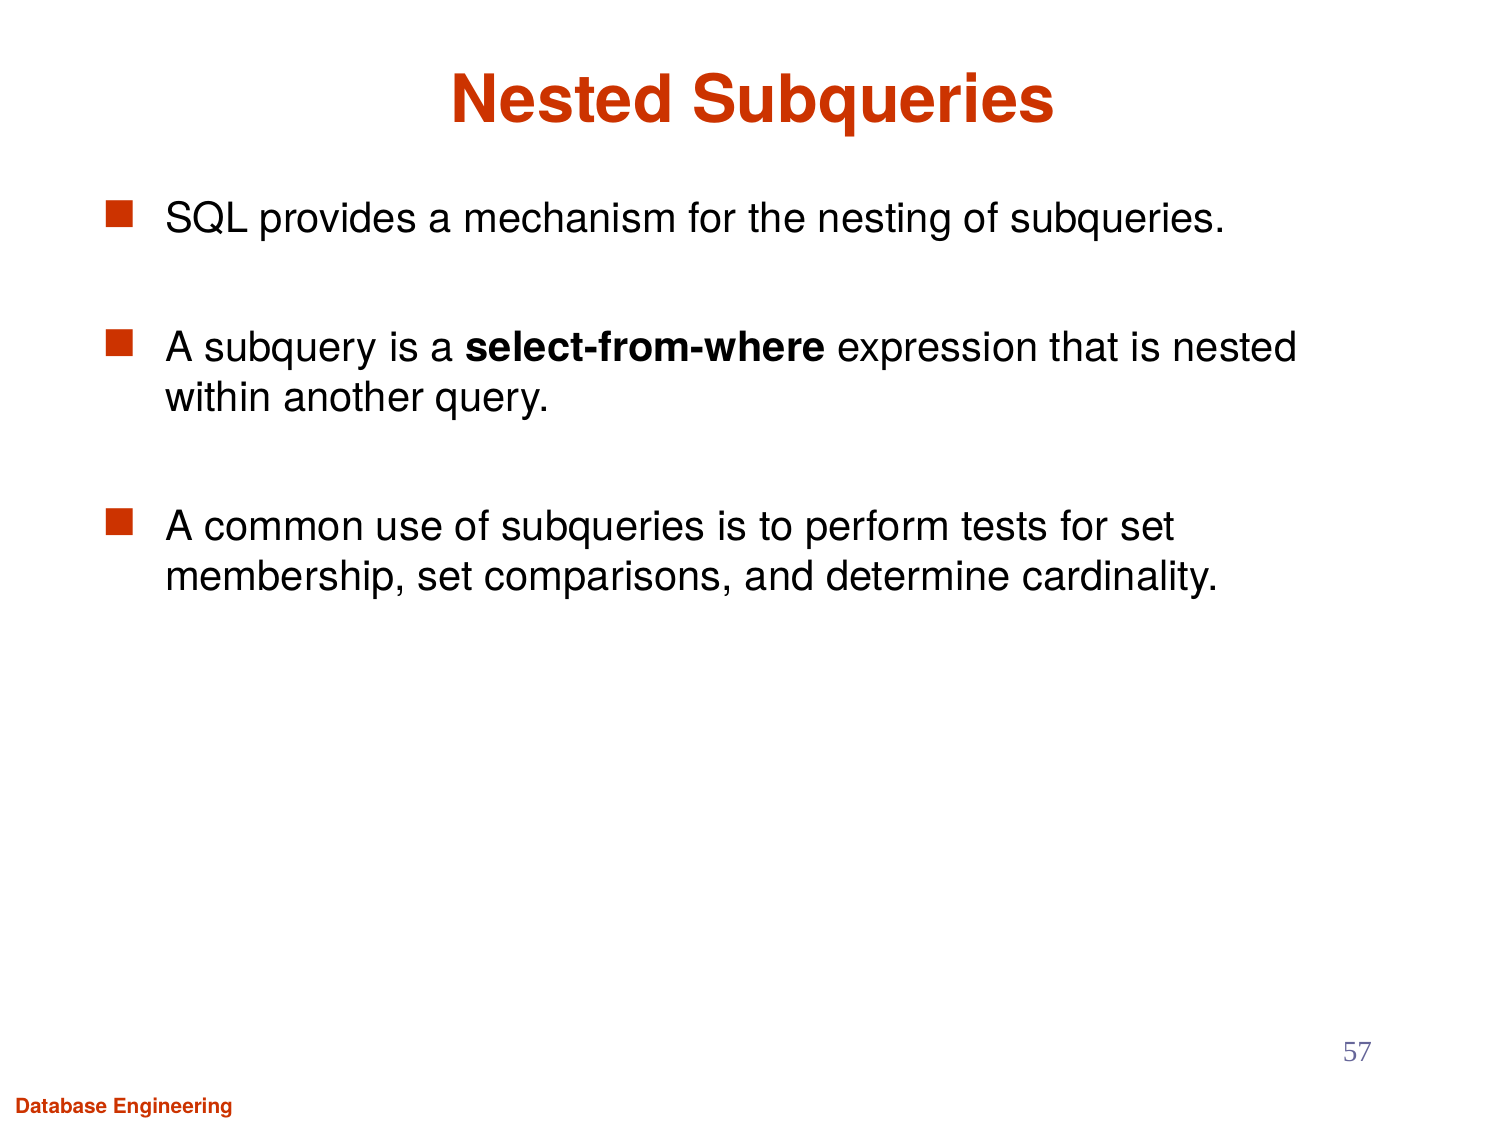

# Nested Subqueries
SQL provides a mechanism for the nesting of subqueries.

A subquery is a select-from-where expression that is nested within another query.

A common use of subqueries is to perform tests for set membership, set comparisons, and determine cardinality.
57